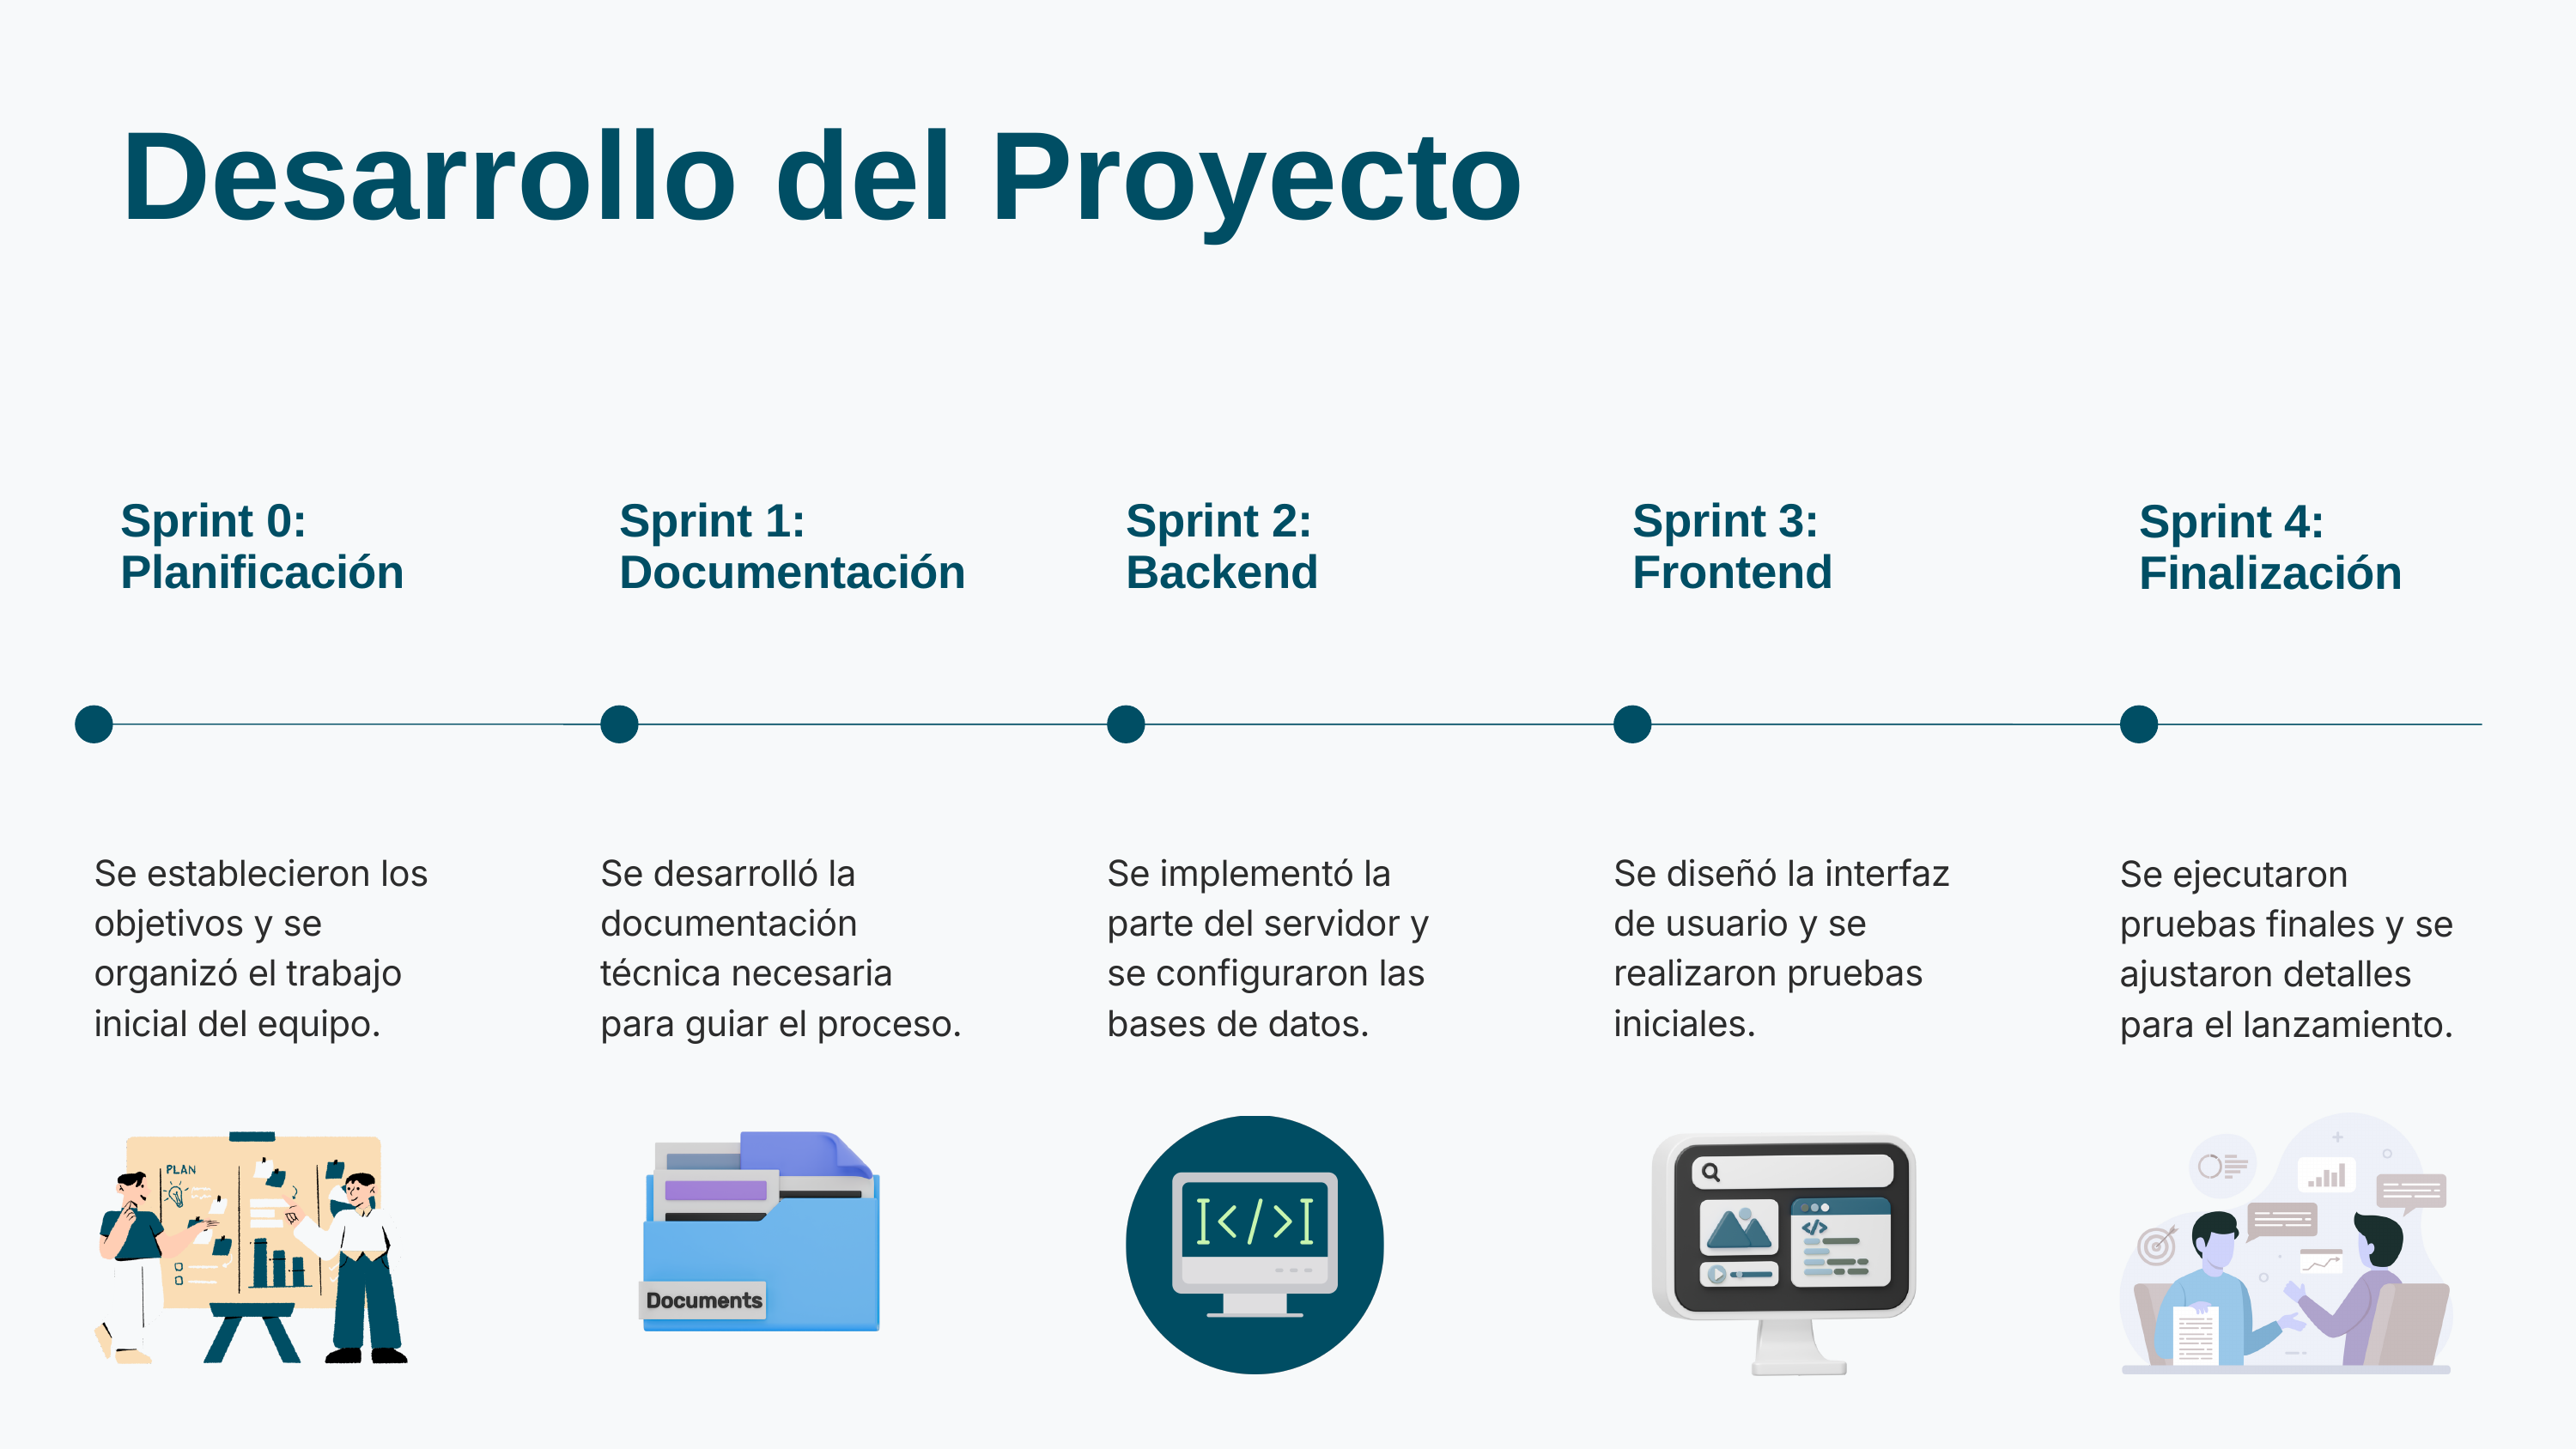

Desarrollo del Proyecto
Sprint 0:
Planificación
Sprint 1:
Documentación
Sprint 2:
Backend
Sprint 3:
Frontend
Sprint 4:
Finalización

Se establecieron los objetivos y se organizó el trabajo inicial del equipo.
Se desarrolló la documentación técnica necesaria para guiar el proceso.
Se implementó la parte del servidor y se configuraron las bases de datos.
Se diseñó la interfaz de usuario y se realizaron pruebas iniciales.
Se ejecutaron pruebas finales y se ajustaron detalles para el lanzamiento.